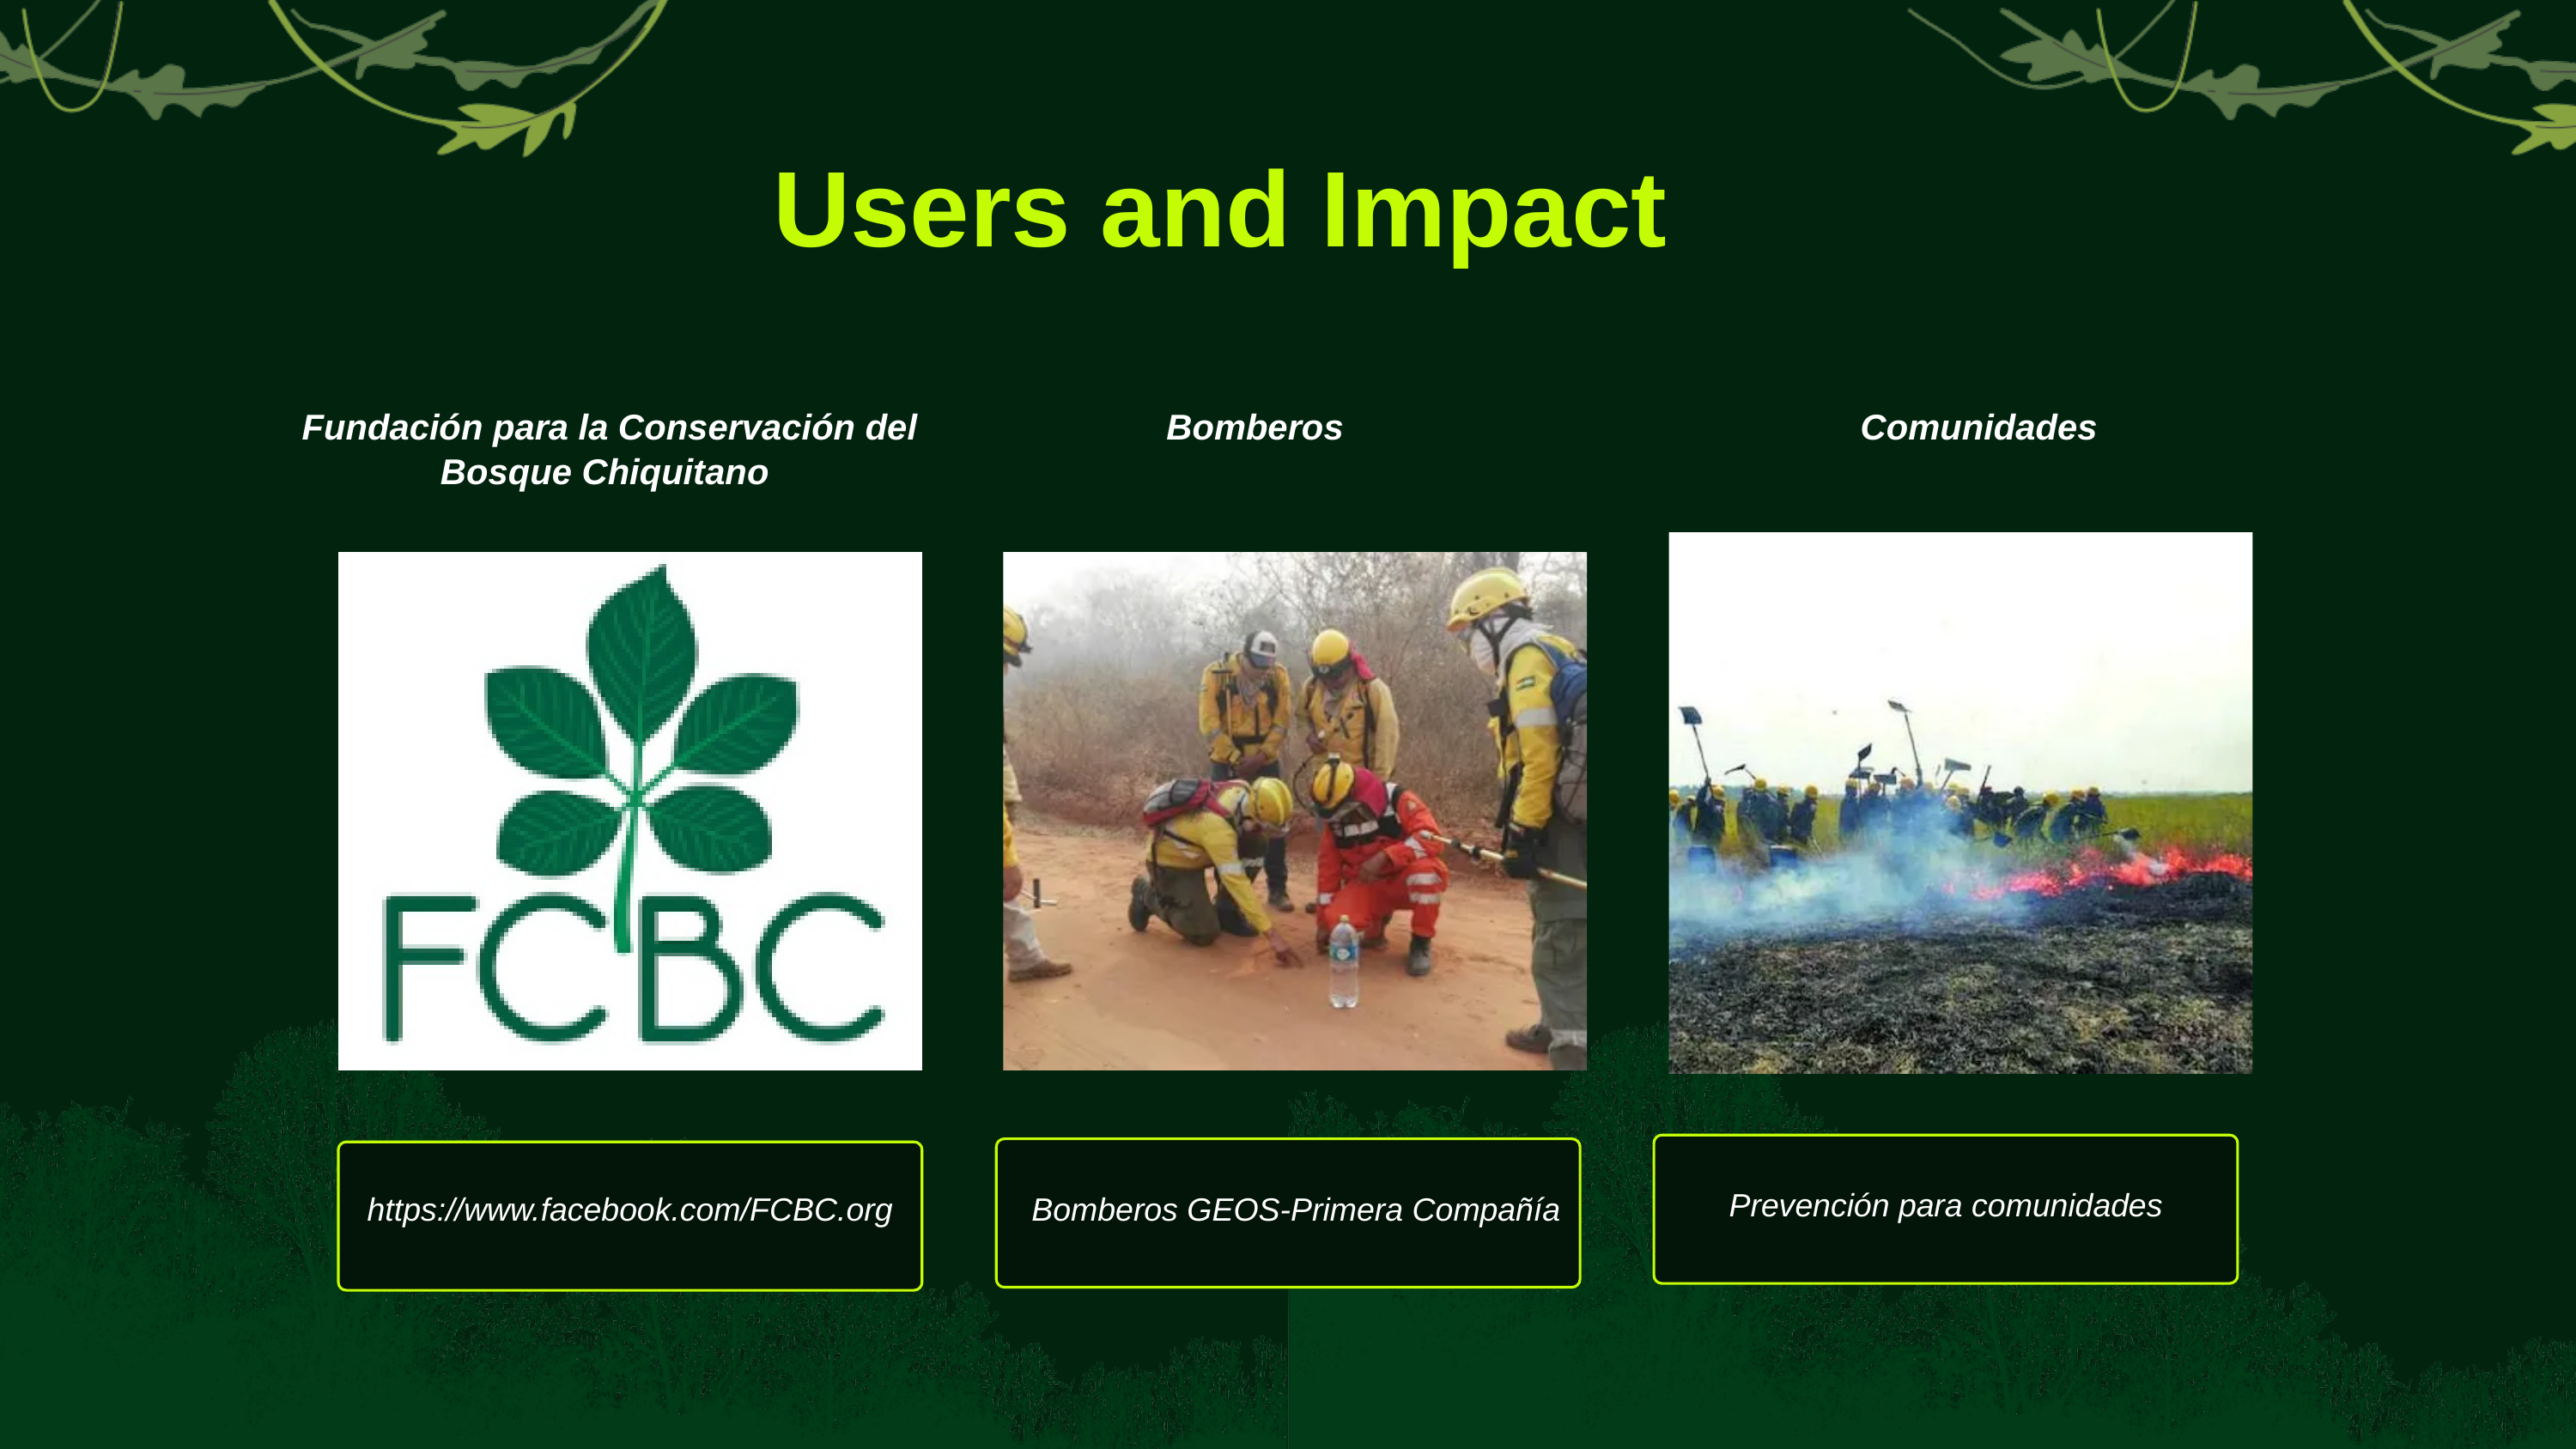

Users and Impact
Fundación para la Conservación del Bosque Chiquitano

Bomberos
Comunidades

Prevención para comunidades
https://www.facebook.com/FCBC.org
 Bomberos GEOS-Primera Compañía